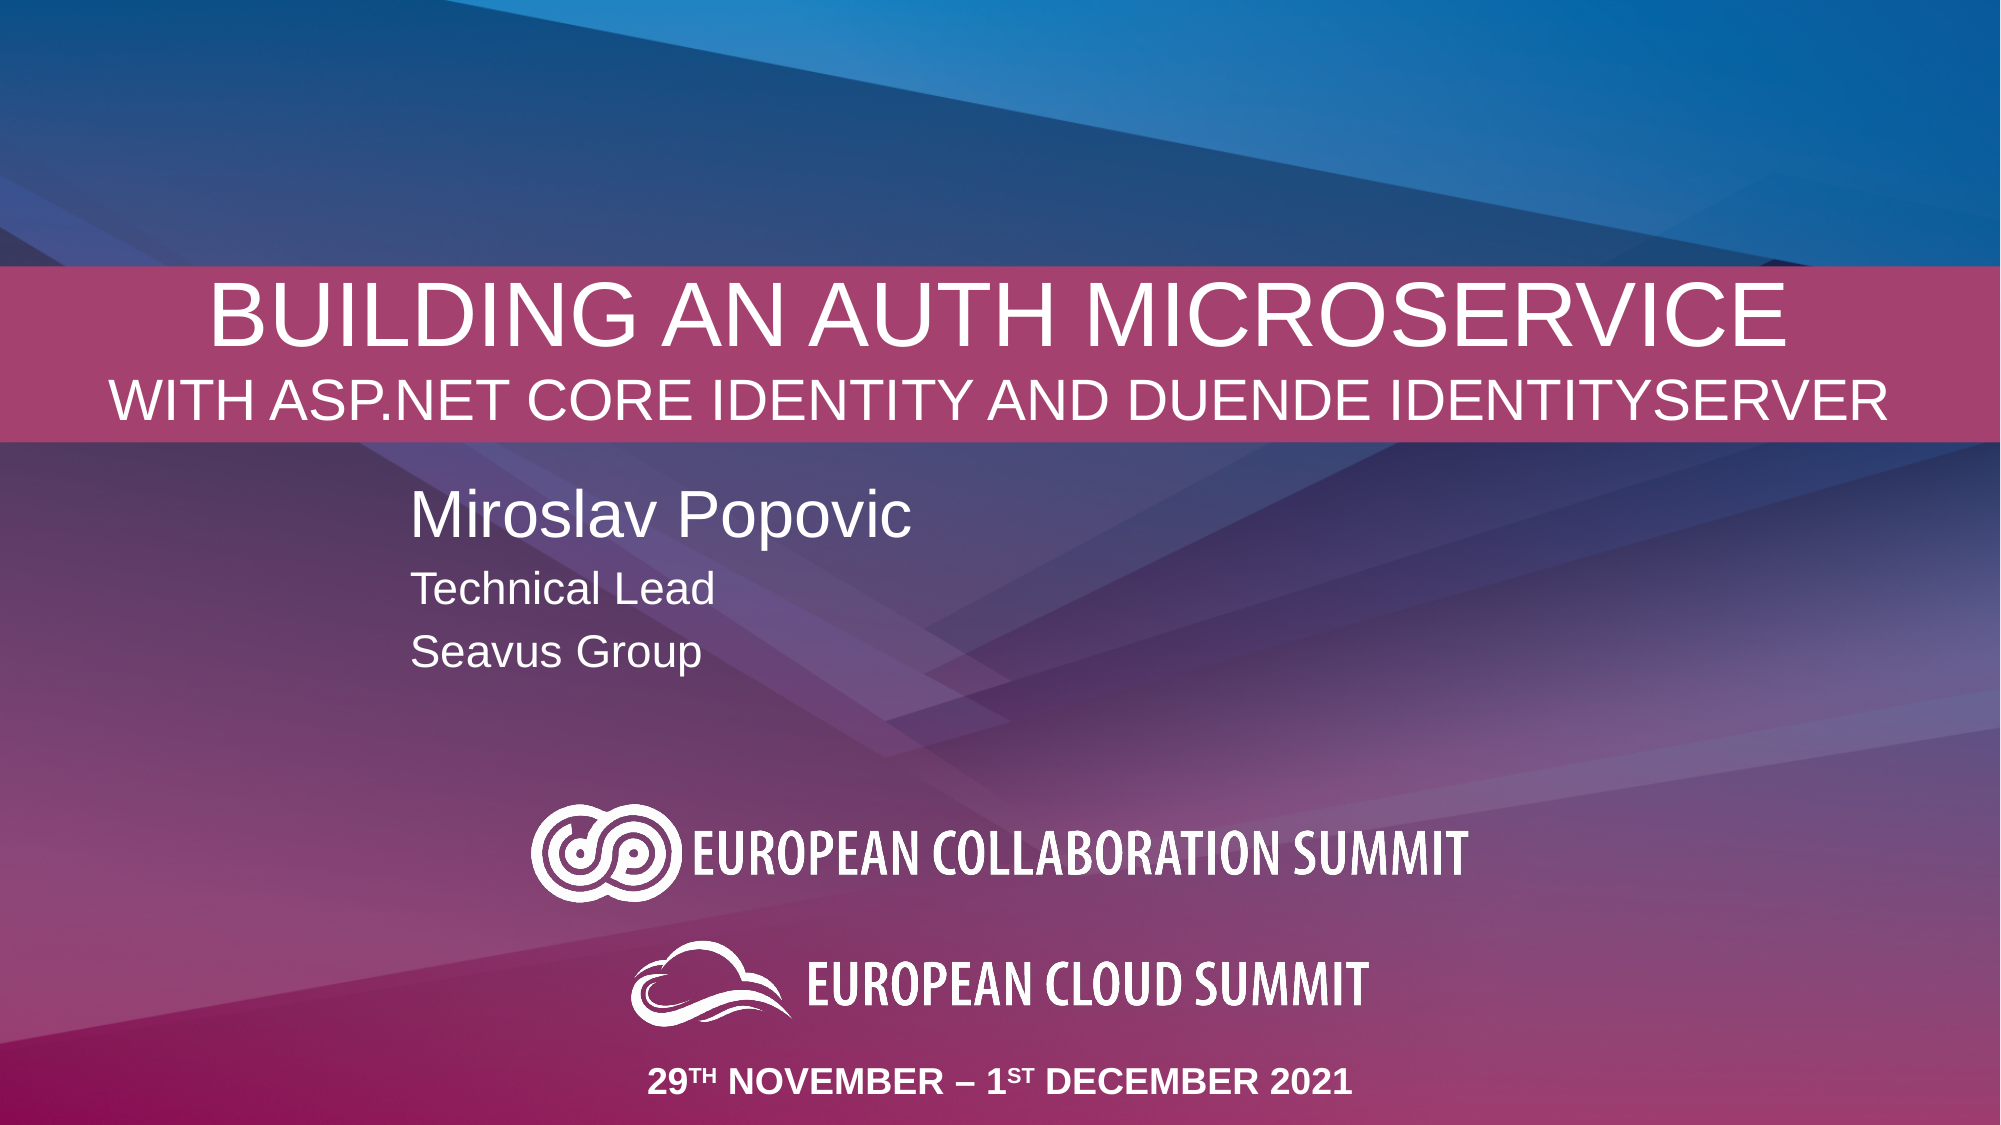

# Building an auth microservice
with ASP.NET Core Identity and Duende IdentityServer
Miroslav Popovic
Technical Lead
Seavus Group